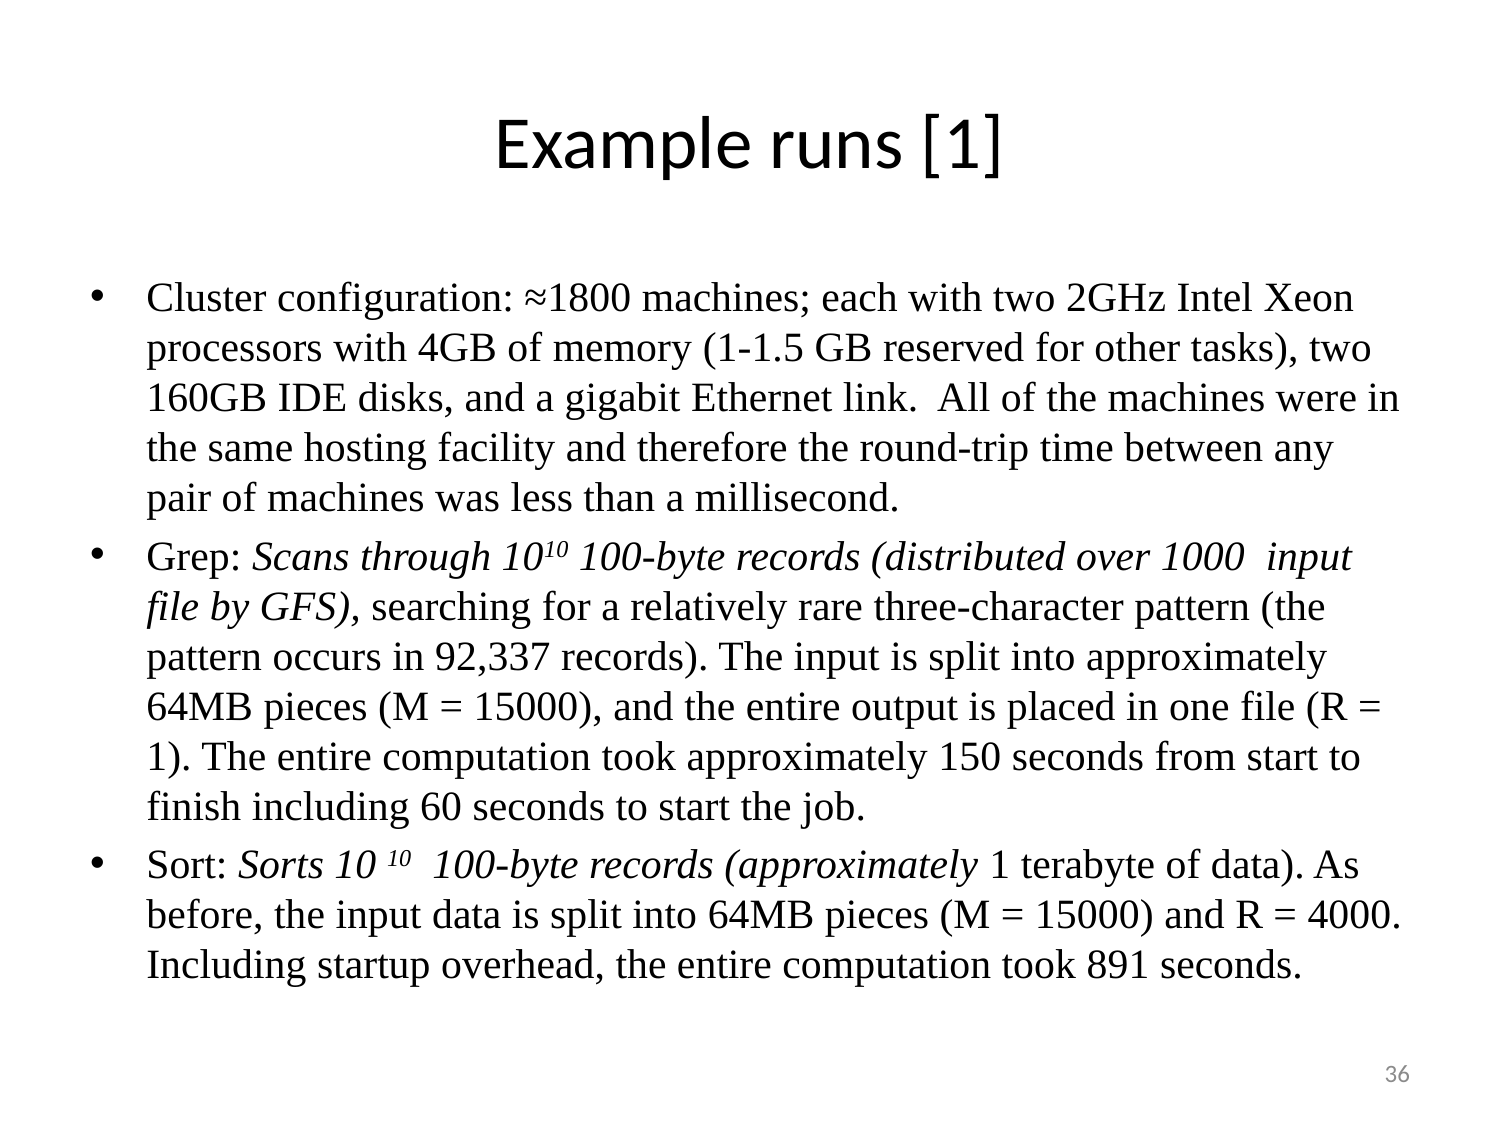

# Example runs [1]
Cluster configuration: ≈1800 machines; each with two 2GHz Intel Xeon processors with 4GB of memory (1-1.5 GB reserved for other tasks), two 160GB IDE disks, and a gigabit Ethernet link.  All of the machines were in the same hosting facility and therefore the round-trip time between any pair of machines was less than a millisecond.
Grep: Scans through 1010 100-byte records (distributed over 1000  input file by GFS), searching for a relatively rare three-character pattern (the pattern occurs in 92,337 records). The input is split into approximately 64MB pieces (M = 15000), and the entire output is placed in one file (R = 1). The entire computation took approximately 150 seconds from start to finish including 60 seconds to start the job.
Sort: Sorts 10 10  100-byte records (approximately 1 terabyte of data). As before, the input data is split into 64MB pieces (M = 15000) and R = 4000. Including startup overhead, the entire computation took 891 seconds.

36